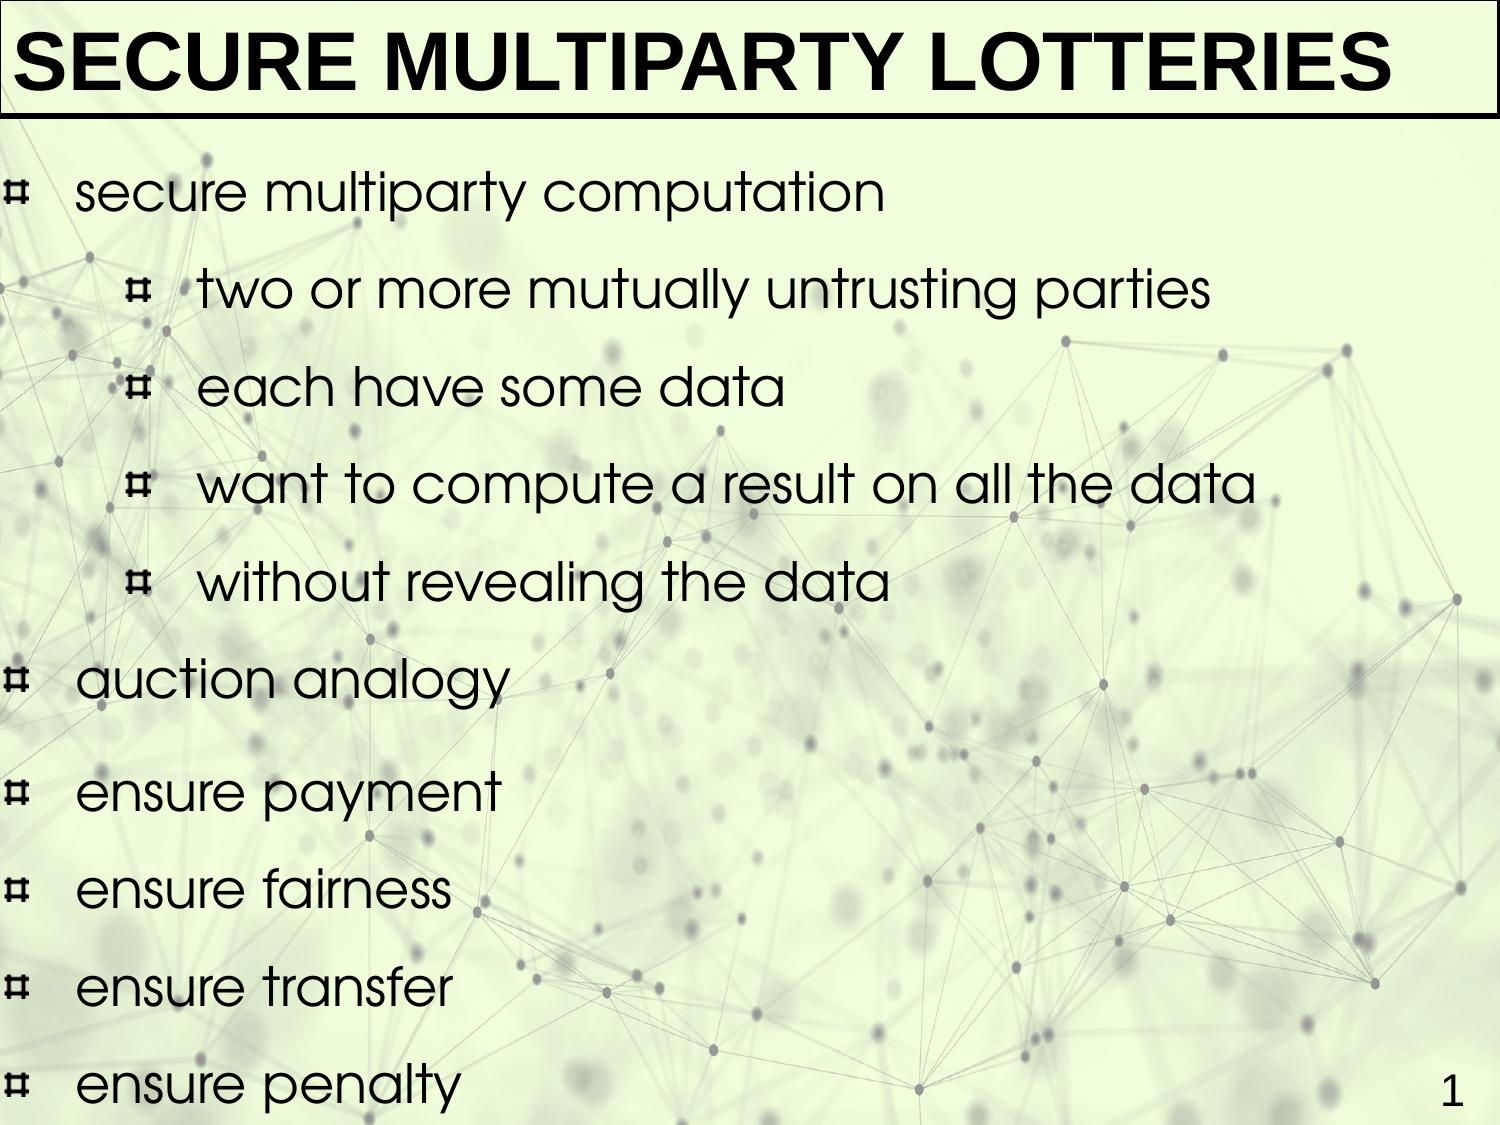

Secure multiparty lotteries
secure multiparty computation
two or more mutually untrusting parties
each have some data
want to compute a result on all the data
without revealing the data
auction analogy
ensure payment
ensure fairness
ensure transfer
ensure penalty
1